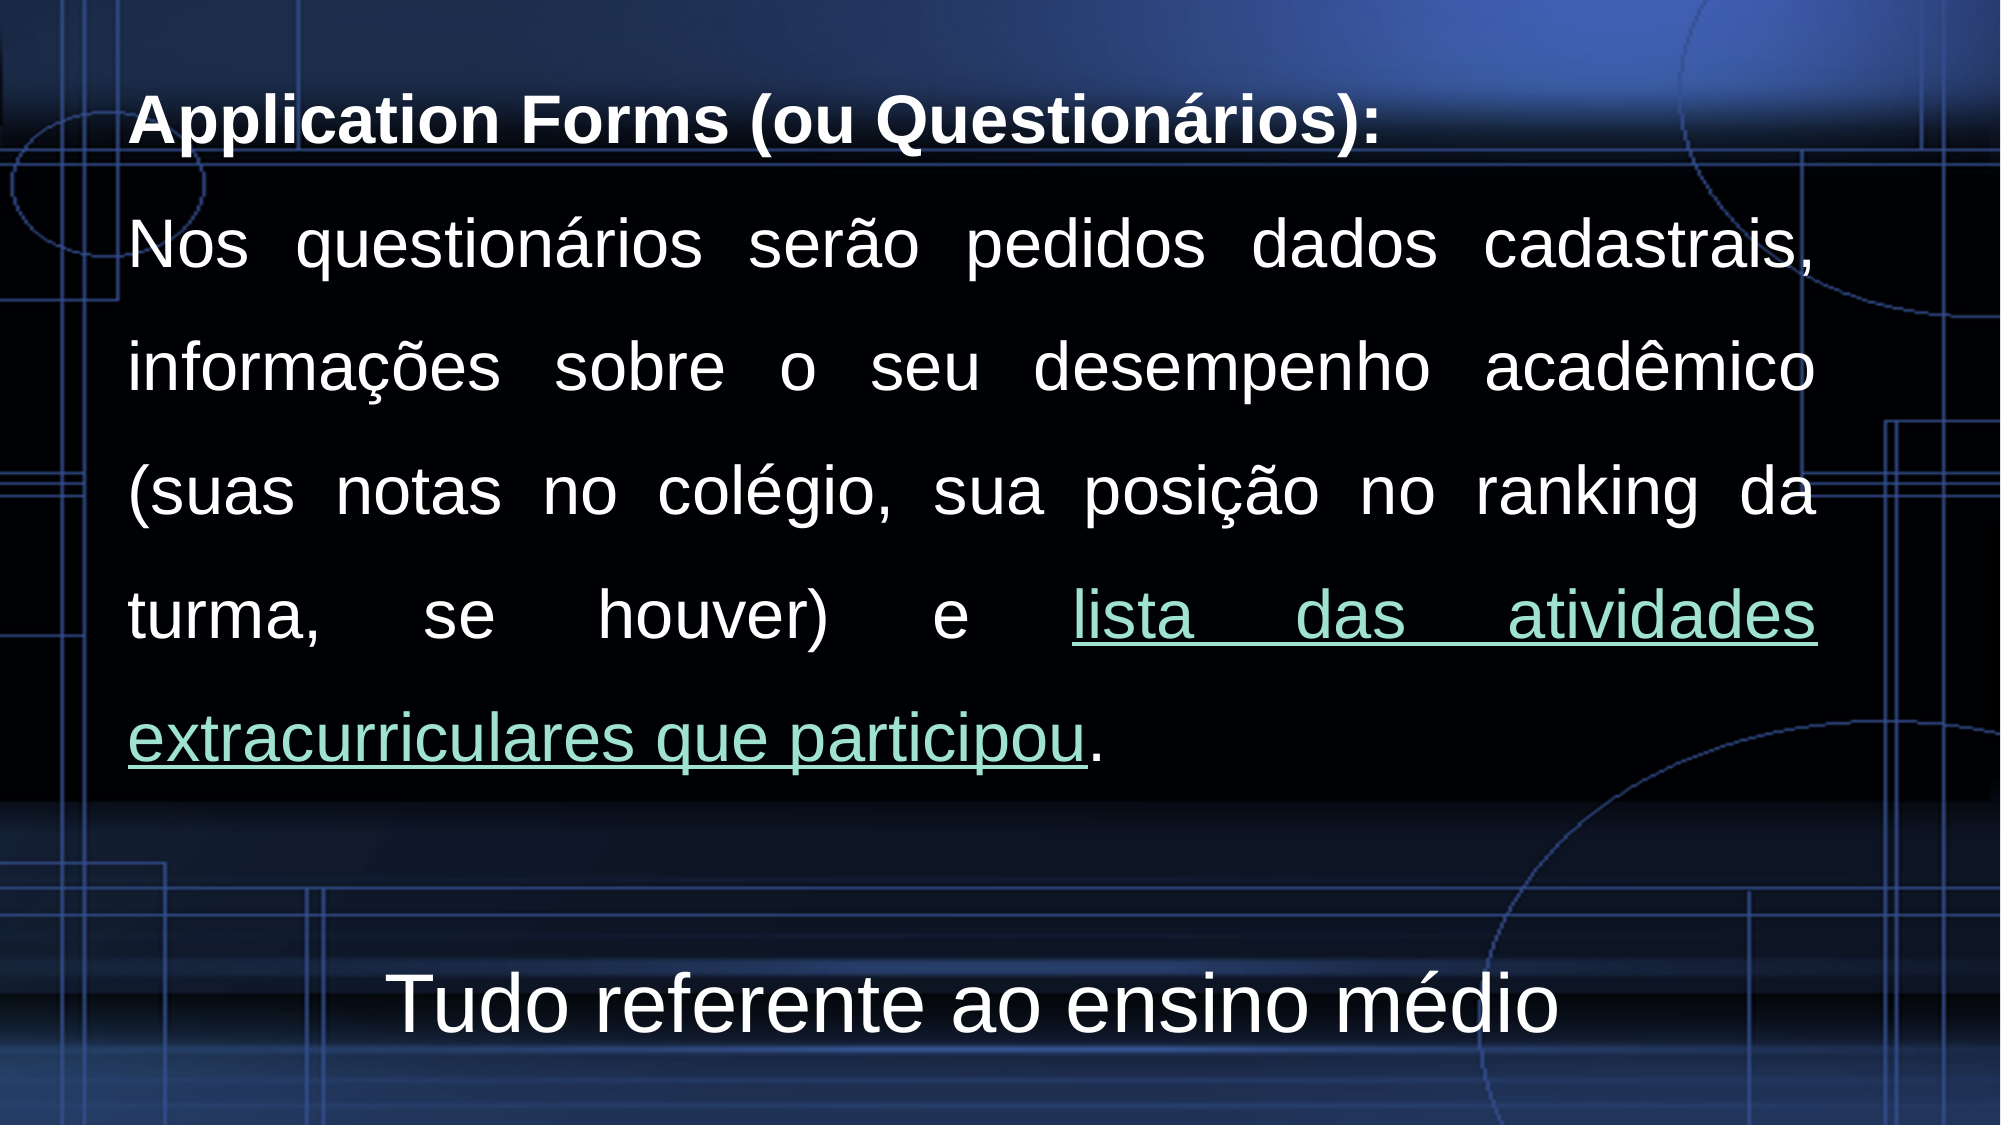

Application Forms (ou Questionários):
Nos questionários serão pedidos dados cadastrais, informações sobre o seu desempenho acadêmico (suas notas no colégio, sua posição no ranking da turma, se houver) e lista das atividades extracurriculares que participou.

Tudo referente ao ensino médio